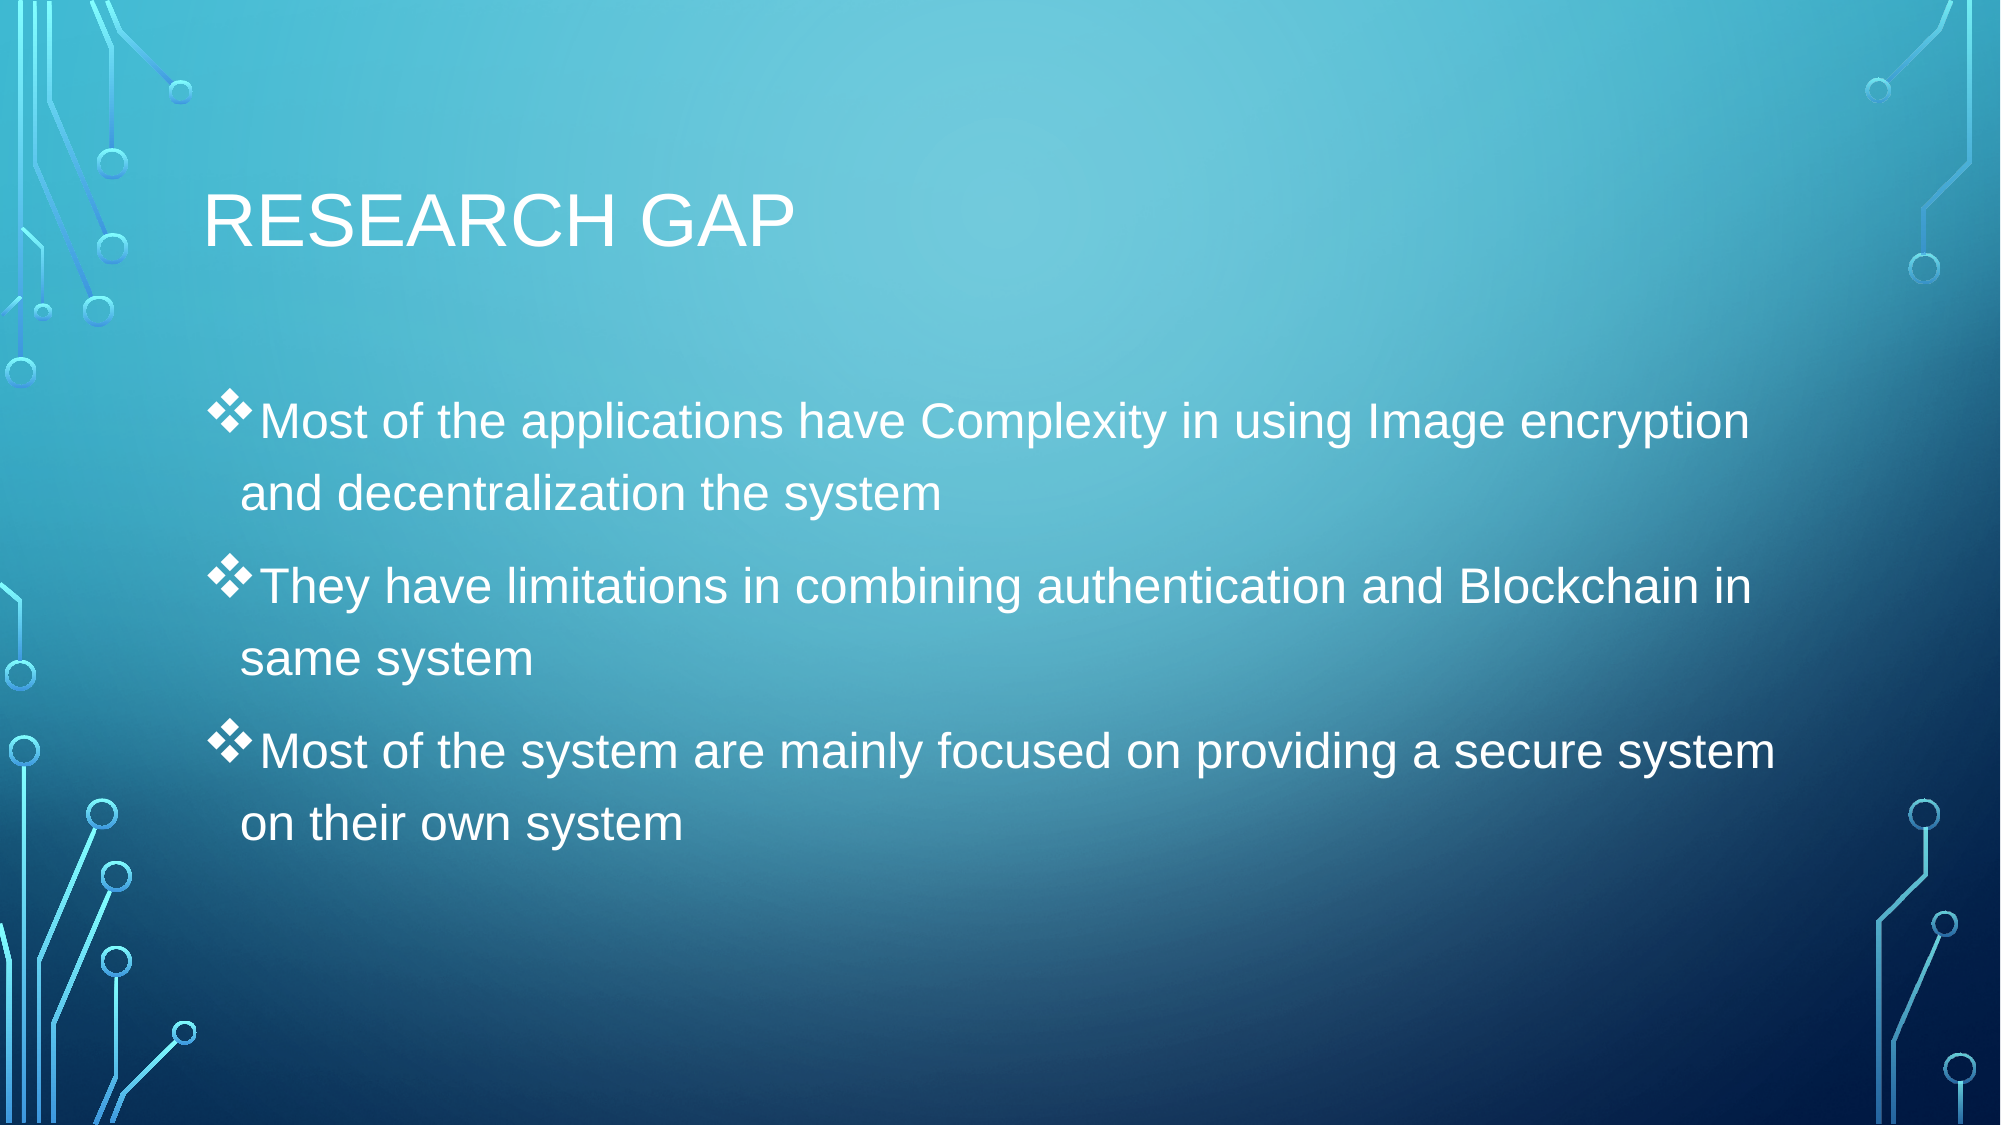

# Research Gap
Most of the applications have Complexity in using Image encryption and decentralization the system
They have limitations in combining authentication and Blockchain in same system
Most of the system are mainly focused on providing a secure system on their own system